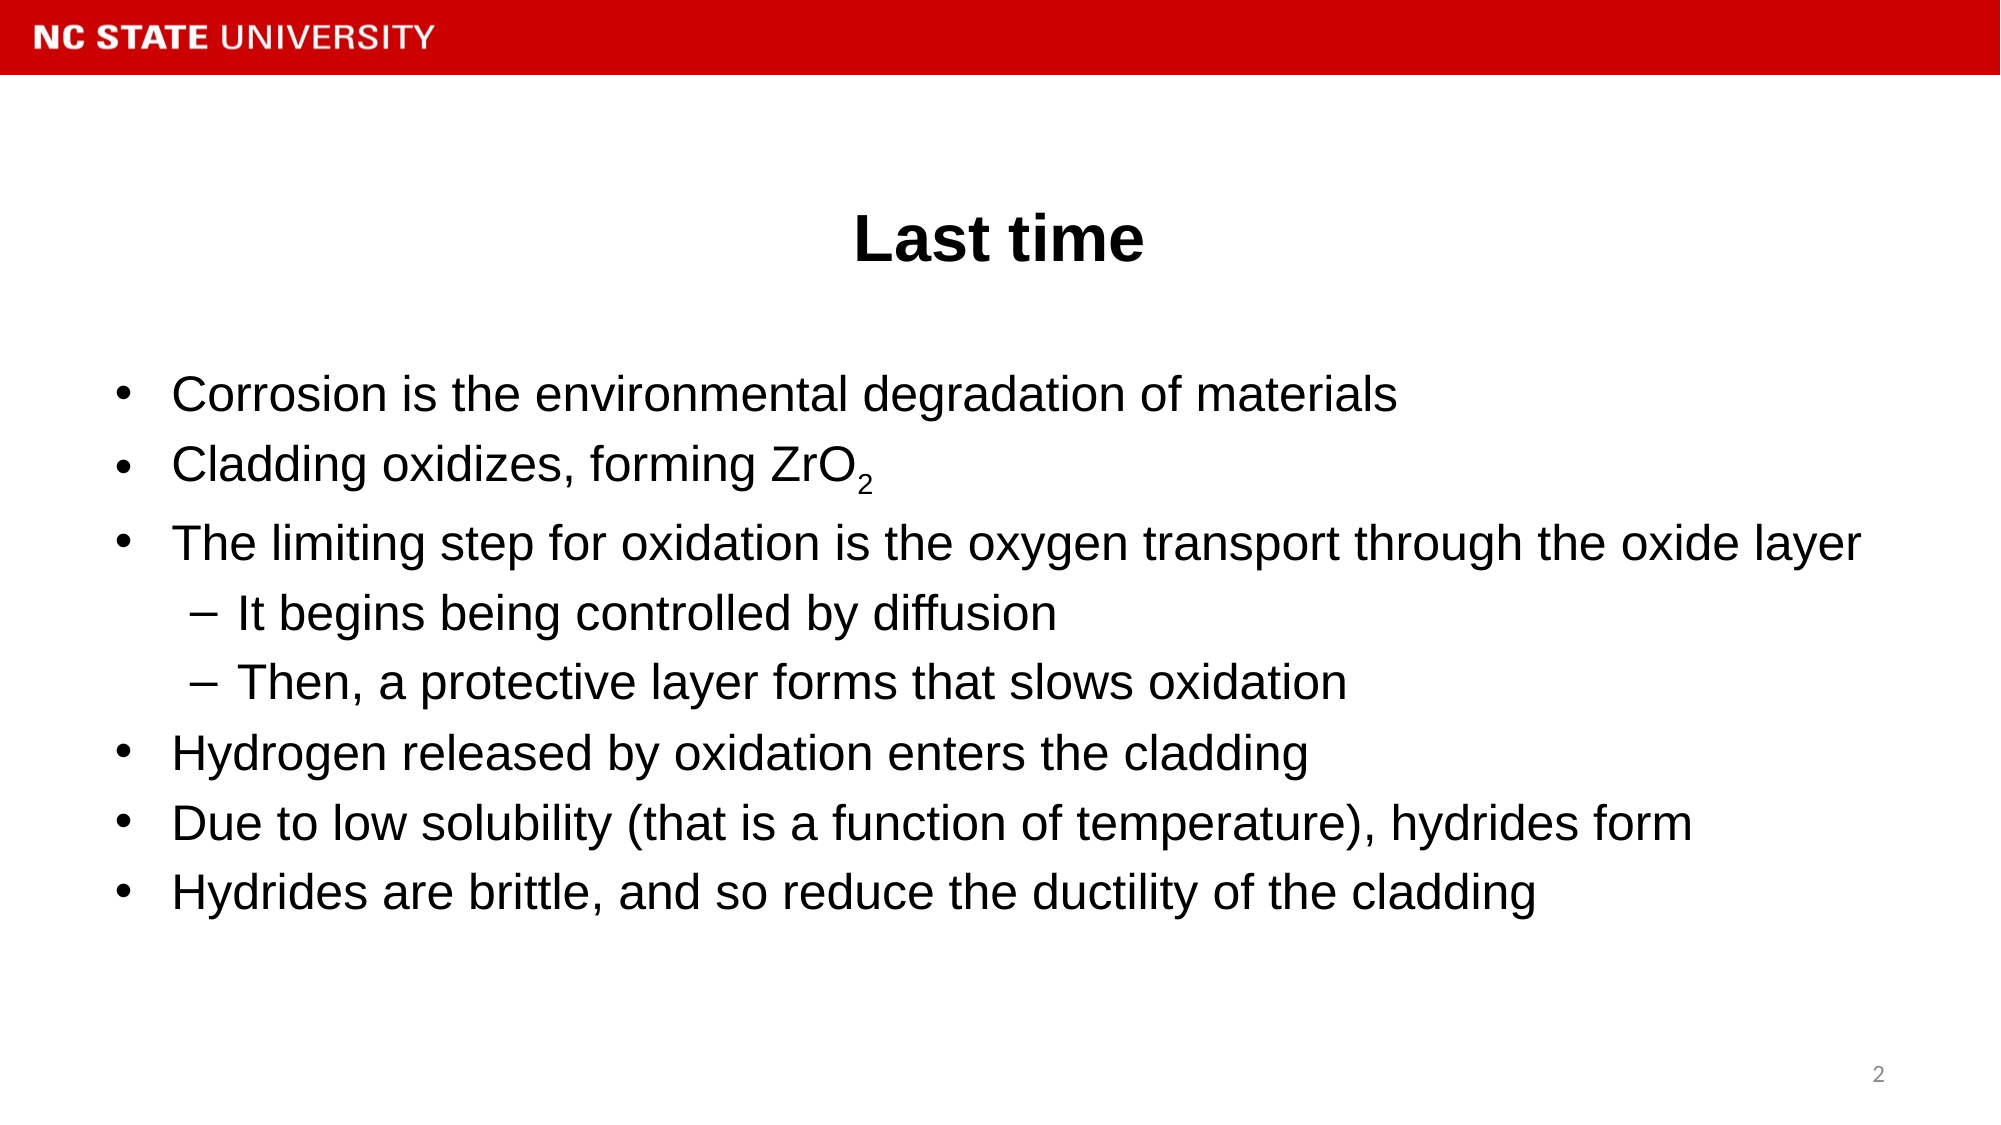

# Last time
Corrosion is the environmental degradation of materials
Cladding oxidizes, forming ZrO2
The limiting step for oxidation is the oxygen transport through the oxide layer
It begins being controlled by diffusion
Then, a protective layer forms that slows oxidation
Hydrogen released by oxidation enters the cladding
Due to low solubility (that is a function of temperature), hydrides form
Hydrides are brittle, and so reduce the ductility of the cladding
2